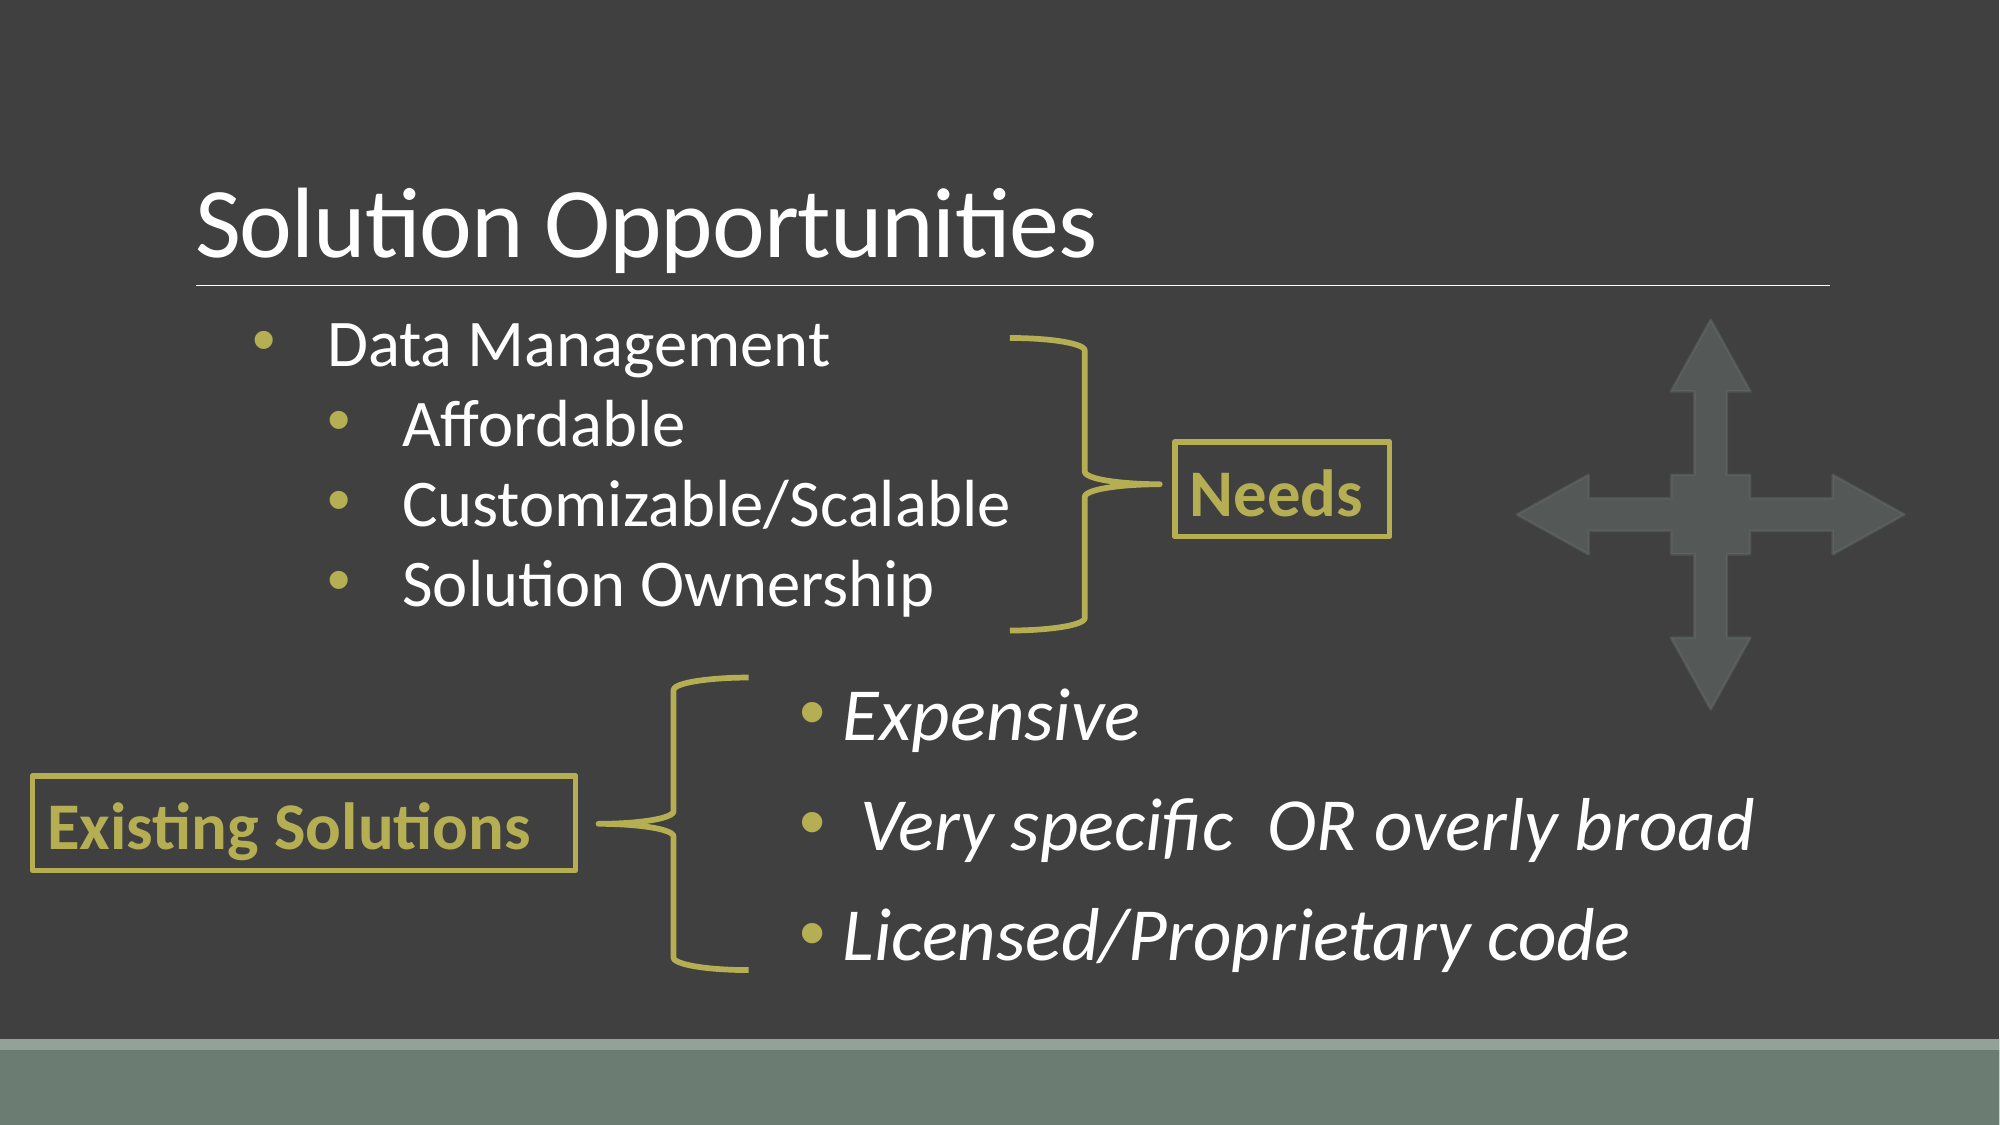

# Solution Opportunities
Data Management
Affordable
Customizable/Scalable
Solution Ownership

Needs
 Expensive
  Very specific  OR overly broad
 Licensed/Proprietary code

Existing Solutions